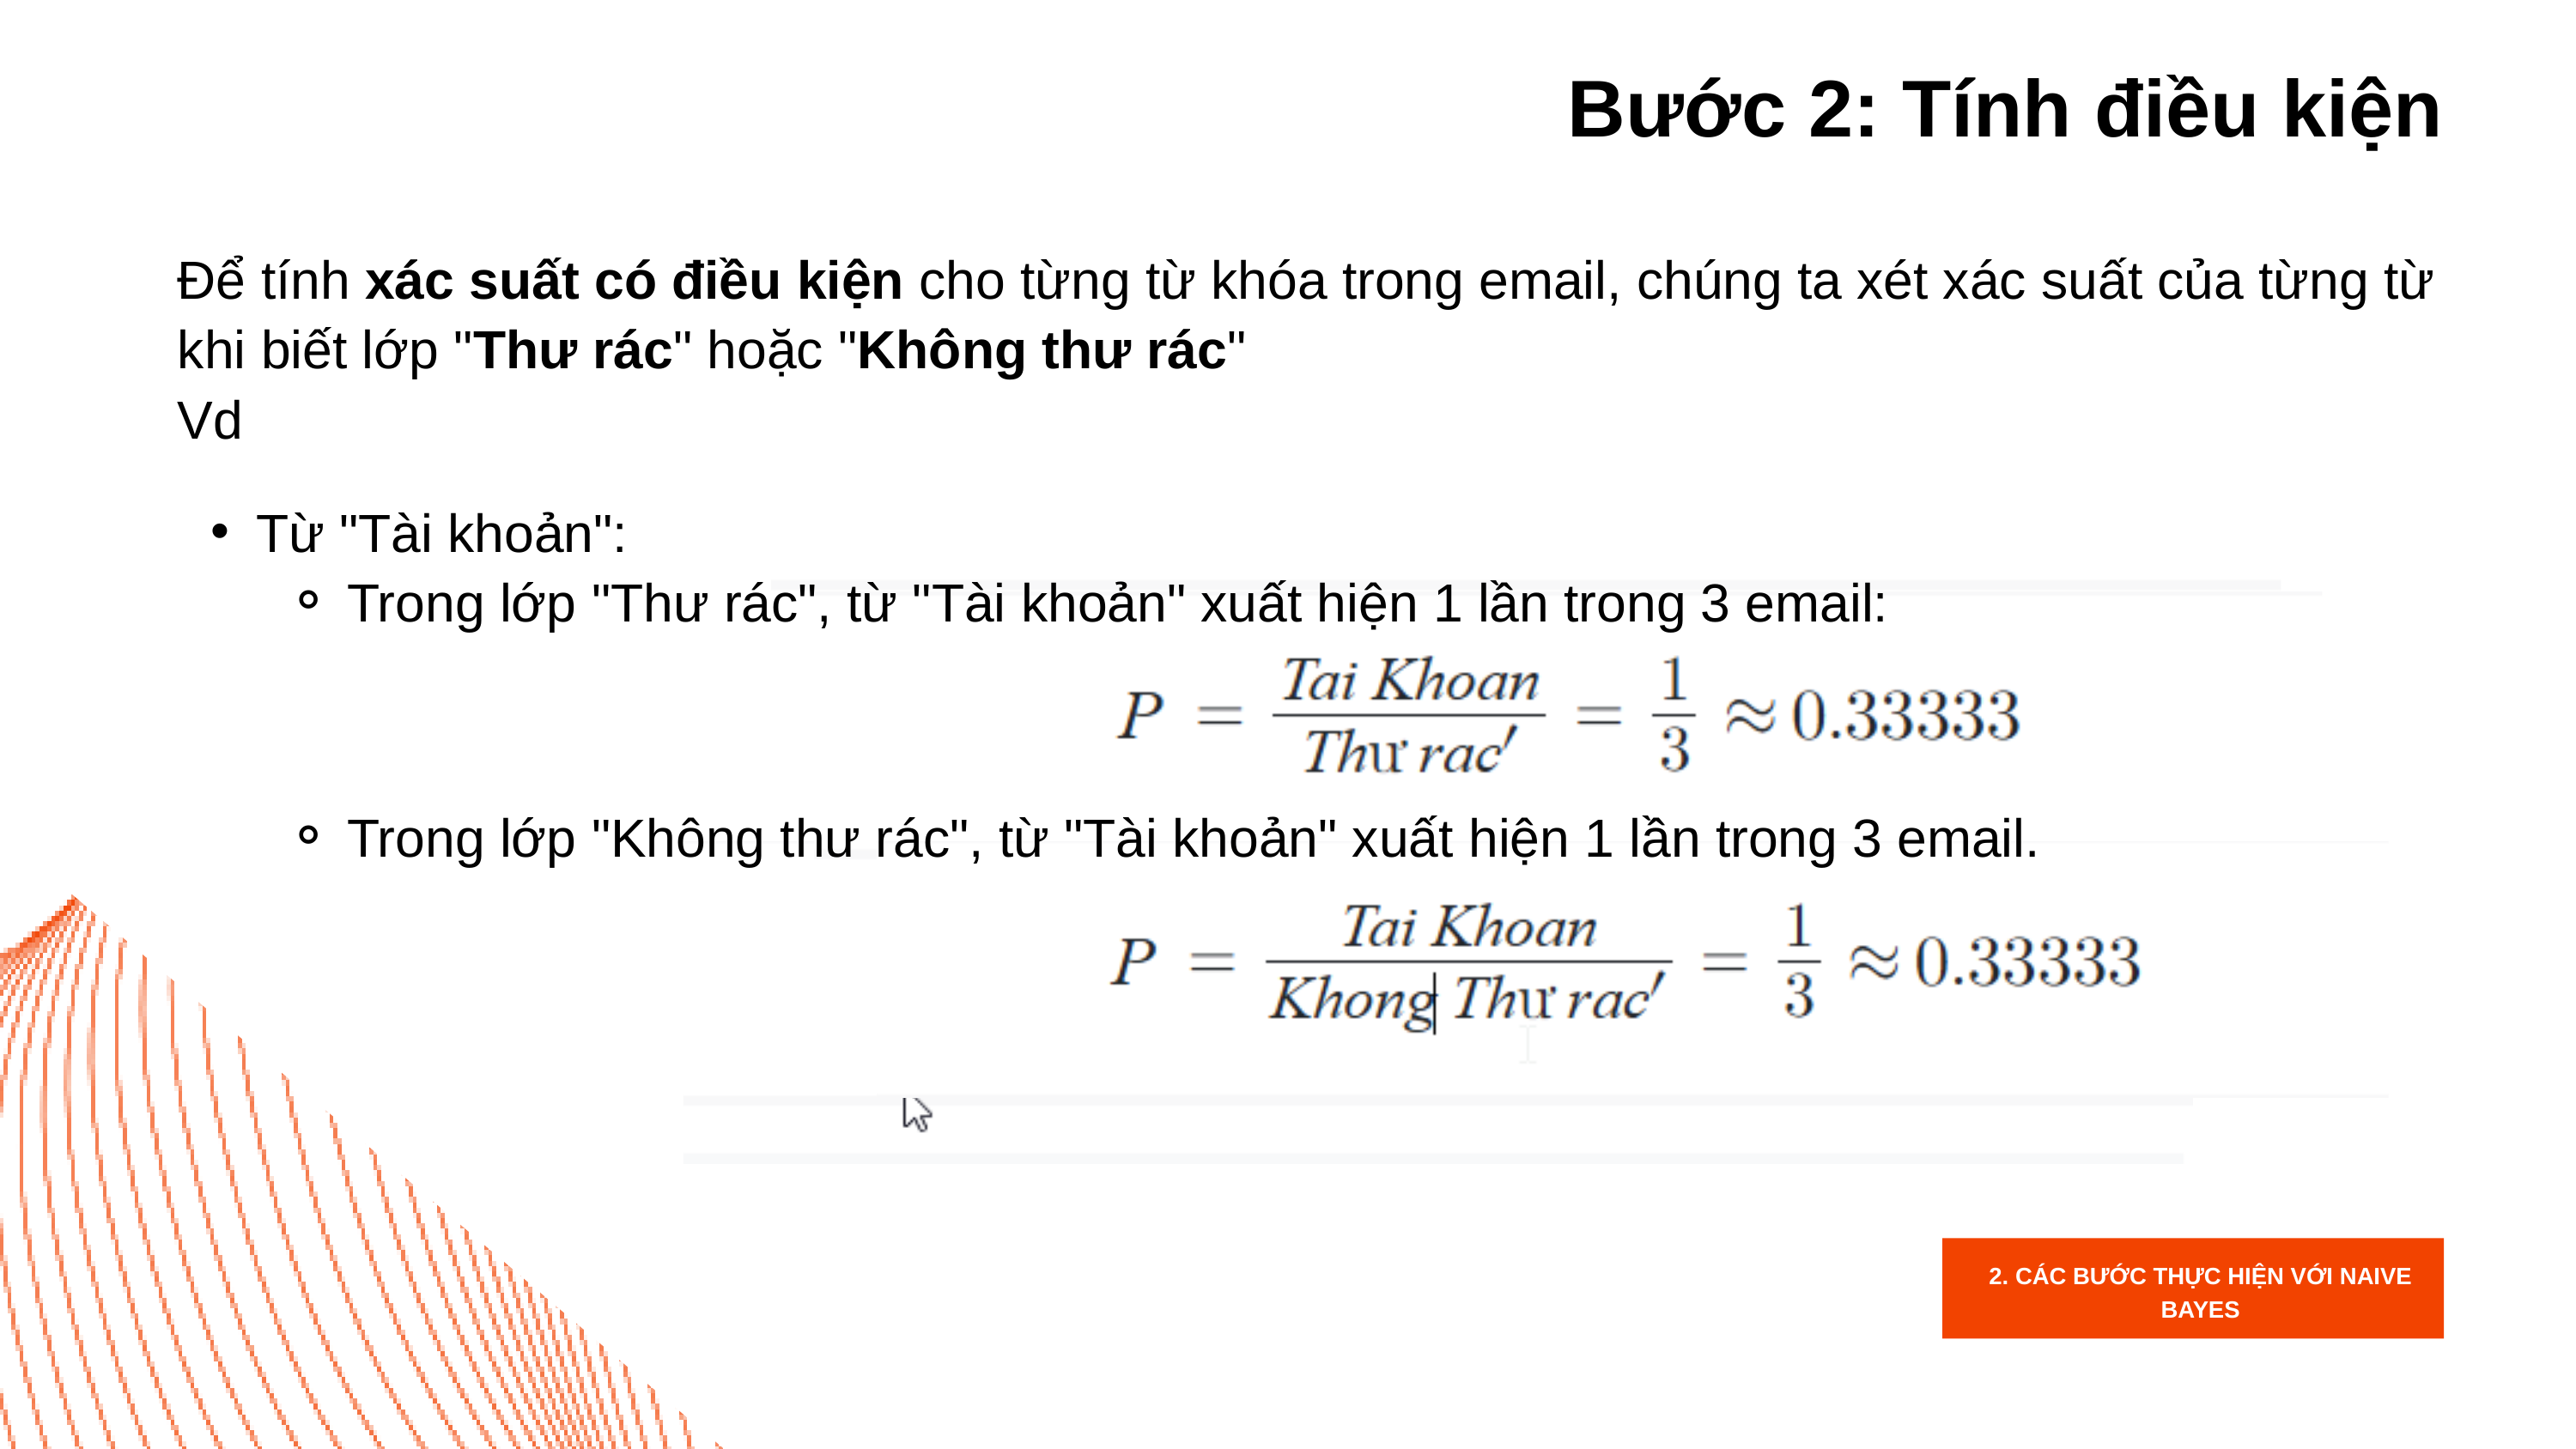

Bước 2: Tính điều kiện

Để tính xác suất có điều kiện cho từng từ khóa trong email, chúng ta xét xác suất của từng từ khi biết lớp "Thư rác" hoặc "Không thư rác"
Vd

Từ "Tài khoản":
Trong lớp "Thư rác", từ "Tài khoản" xuất hiện 1 lần trong 3 email:

Trong lớp "Không thư rác", từ "Tài khoản" xuất hiện 1 lần trong 3 email.

2. CÁC BƯỚC THỰC HIỆN VỚI NAIVE BAYES